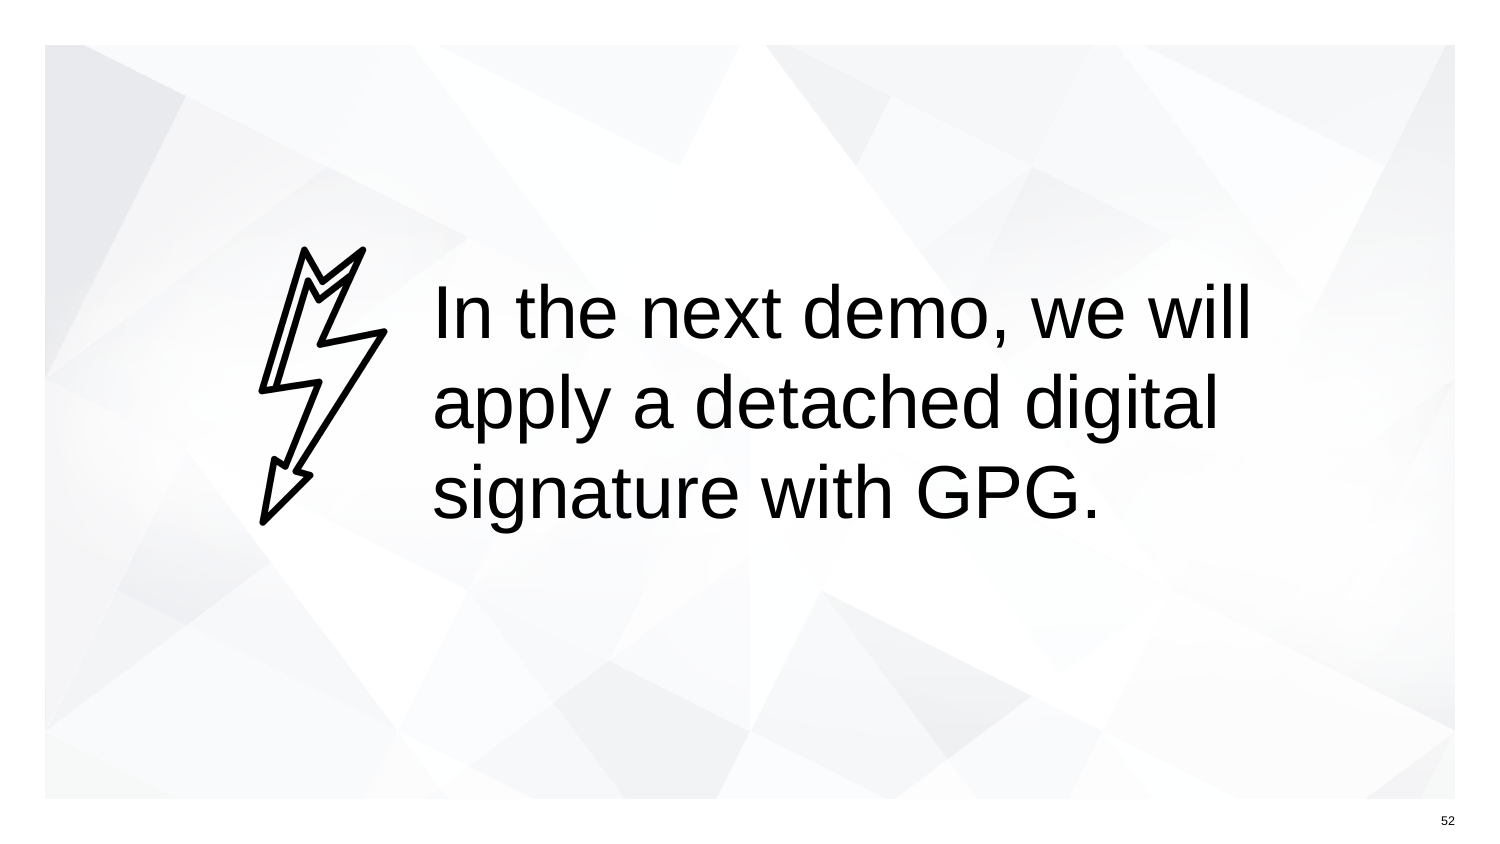

# In the next demo, we will apply a detached digital signature with GPG.

52